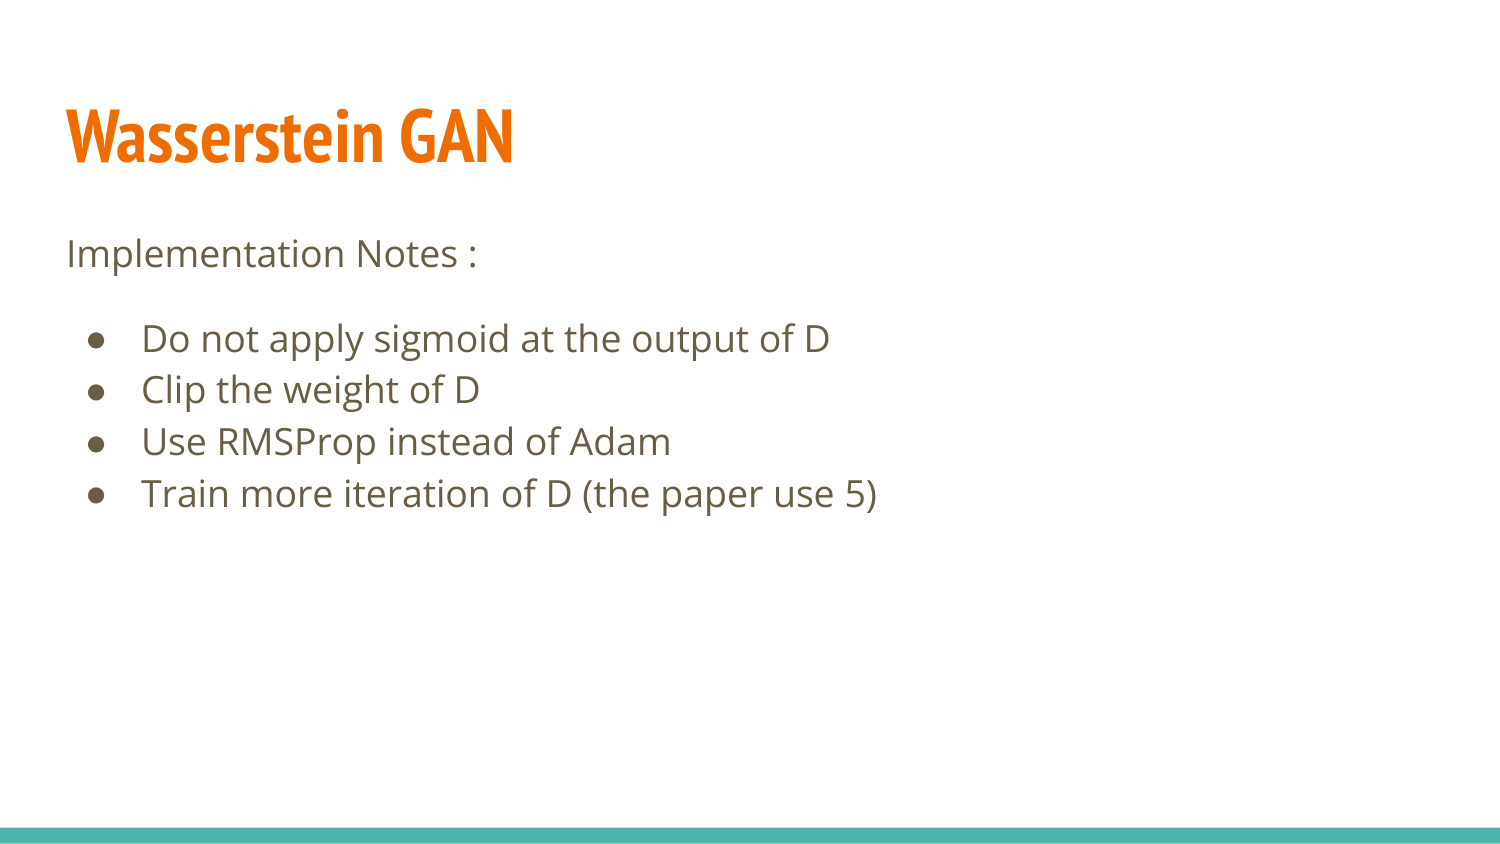

# Wasserstein GAN
Implementation Notes :
Do not apply sigmoid at the output of D
Clip the weight of D
Use RMSProp instead of Adam
Train more iteration of D (the paper use 5)